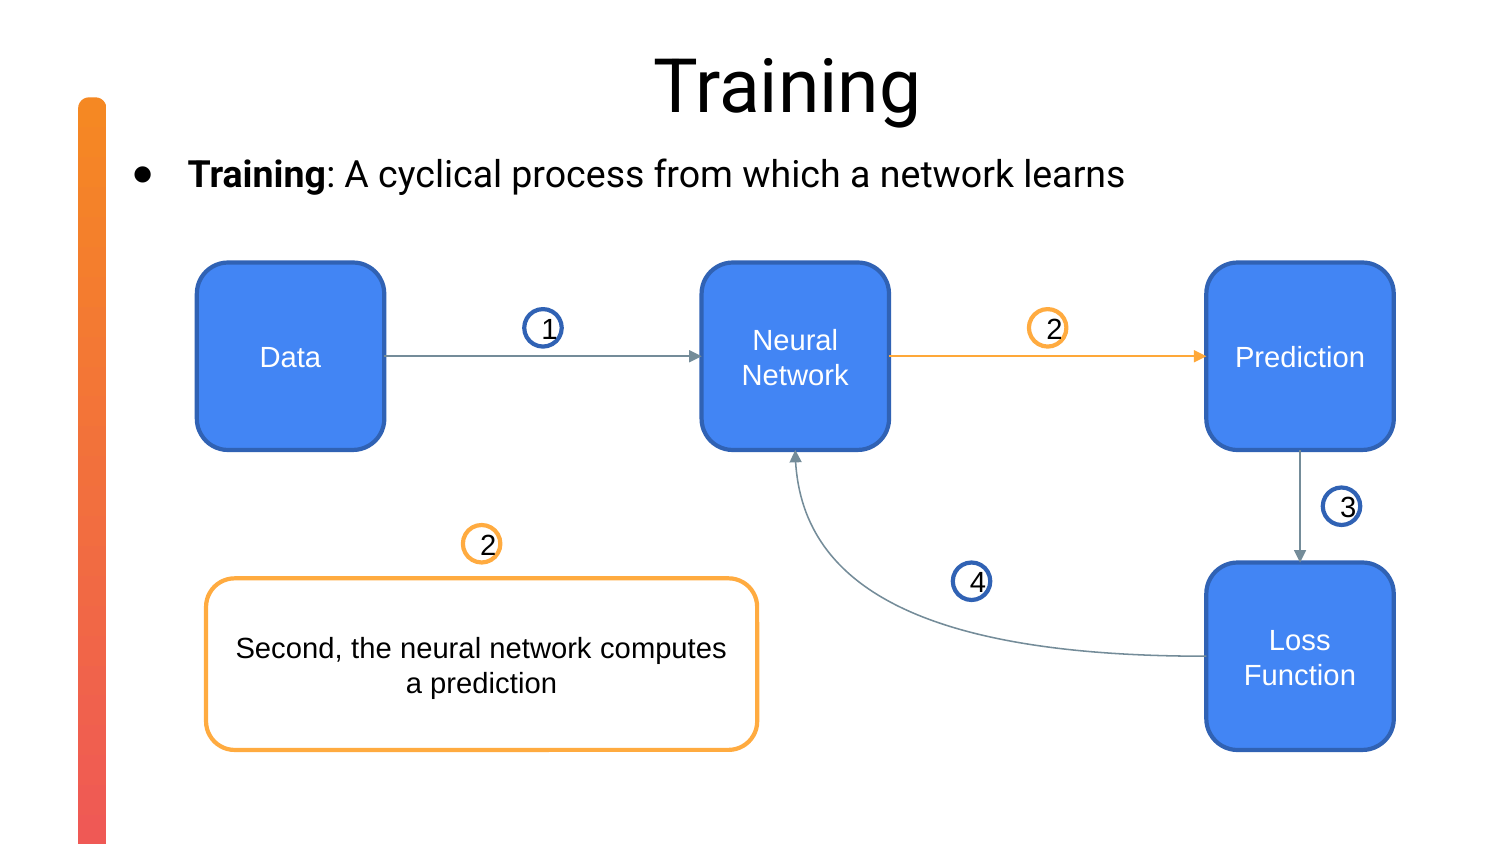

Training

Training: A cyclical process from which a network learns
Data
Neural Network
Prediction
1
2

3
2
4
Loss Function
Second, the neural network computes a prediction